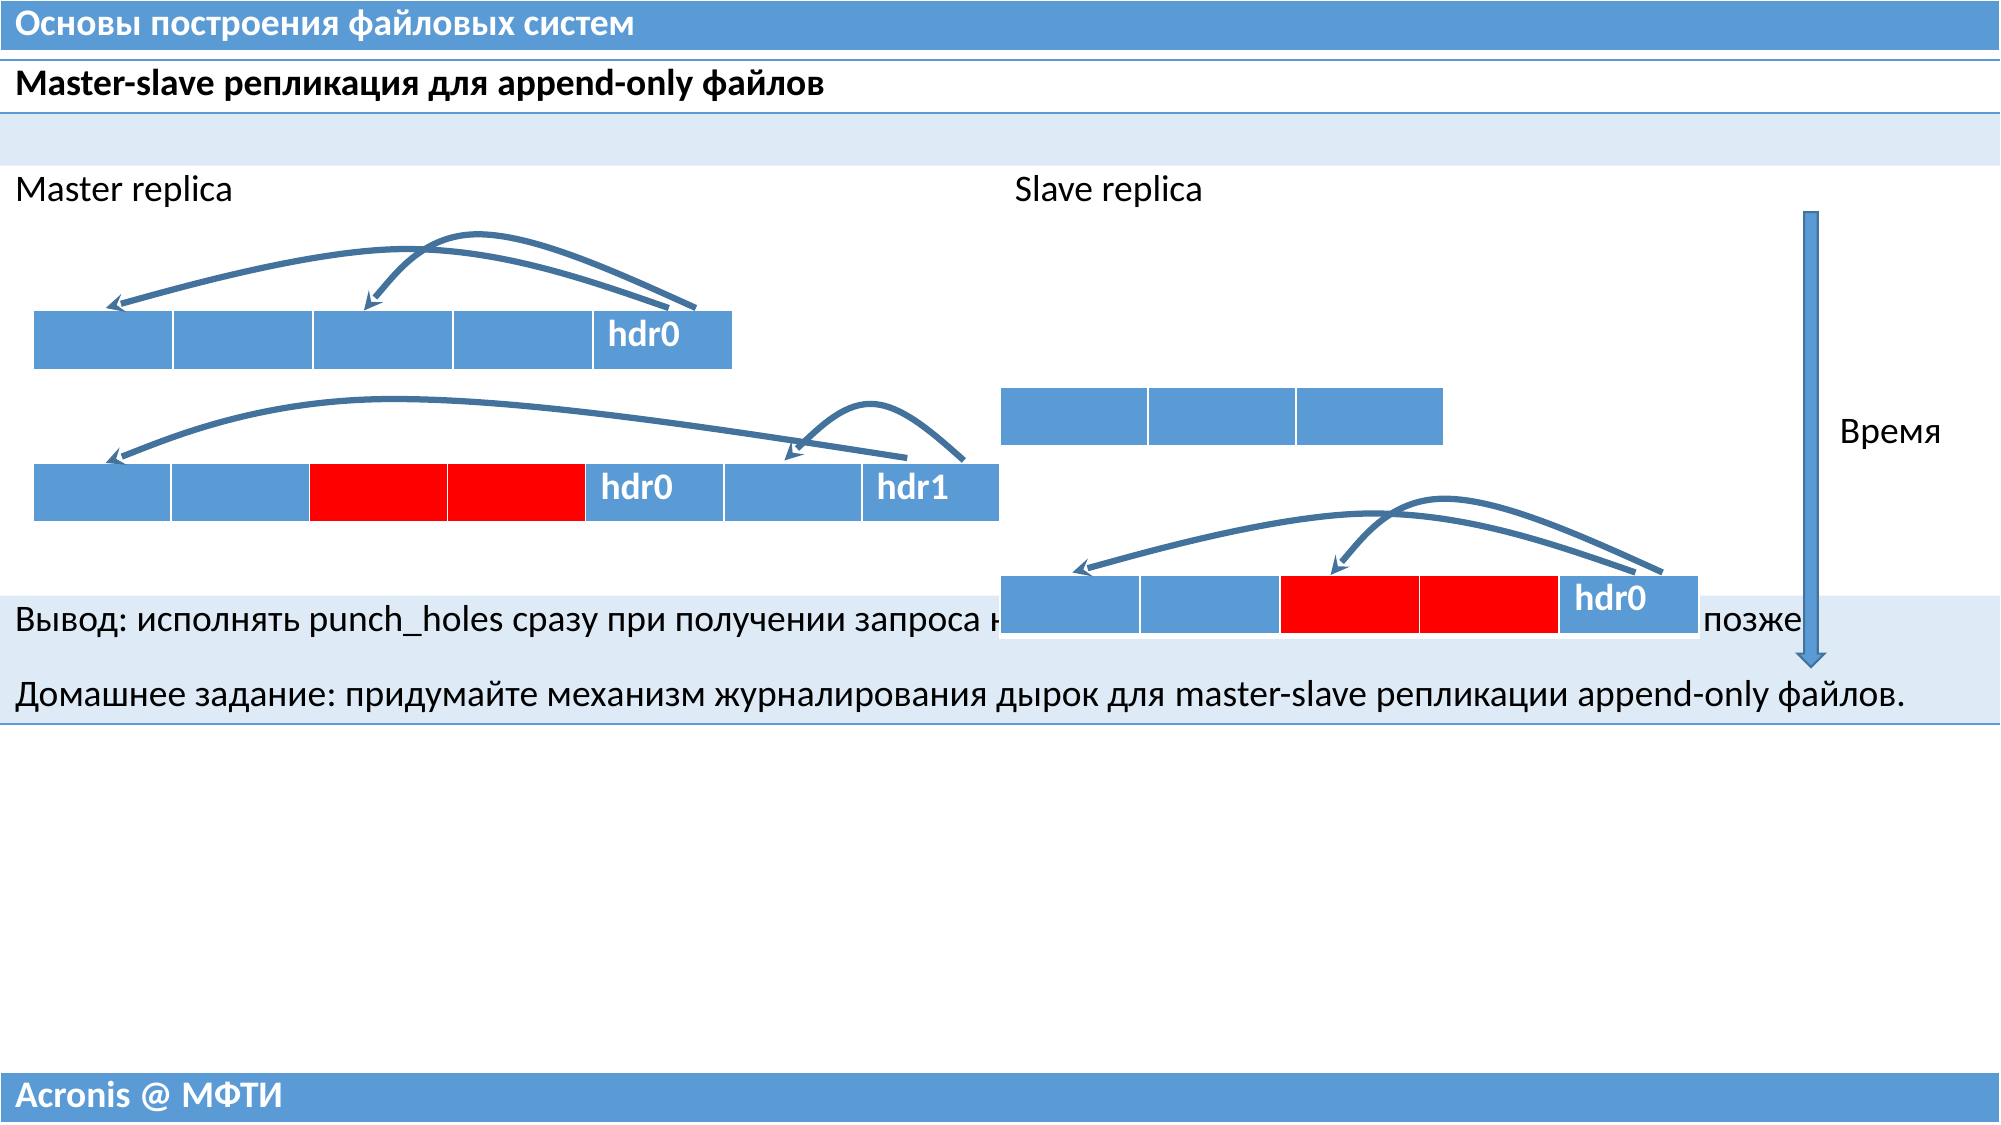

| Основы построения файловых систем |
| --- |
| Master-slave репликация для append-only файлов |  |
| --- | --- |
|  |  |
| Master replica | Slave replica |
| Вывод: исполнять punch\_holes сразу при получении запроса нельзя, их надо журналировать и исполнять позже. Домашнее задание: придумайте механизм журналирования дырок для master-slave репликации append-only файлов. |  |

|  |  |  |  | hdr0 |
| --- | --- | --- | --- | --- |
|  |  |  |
| --- | --- | --- |

Время

|  |  |  |  | hdr0 |  | hdr1 |
| --- | --- | --- | --- | --- | --- | --- |

|  |  |  |  | hdr0 |
| --- | --- | --- | --- | --- |
| Acronis @ МФТИ |
| --- |